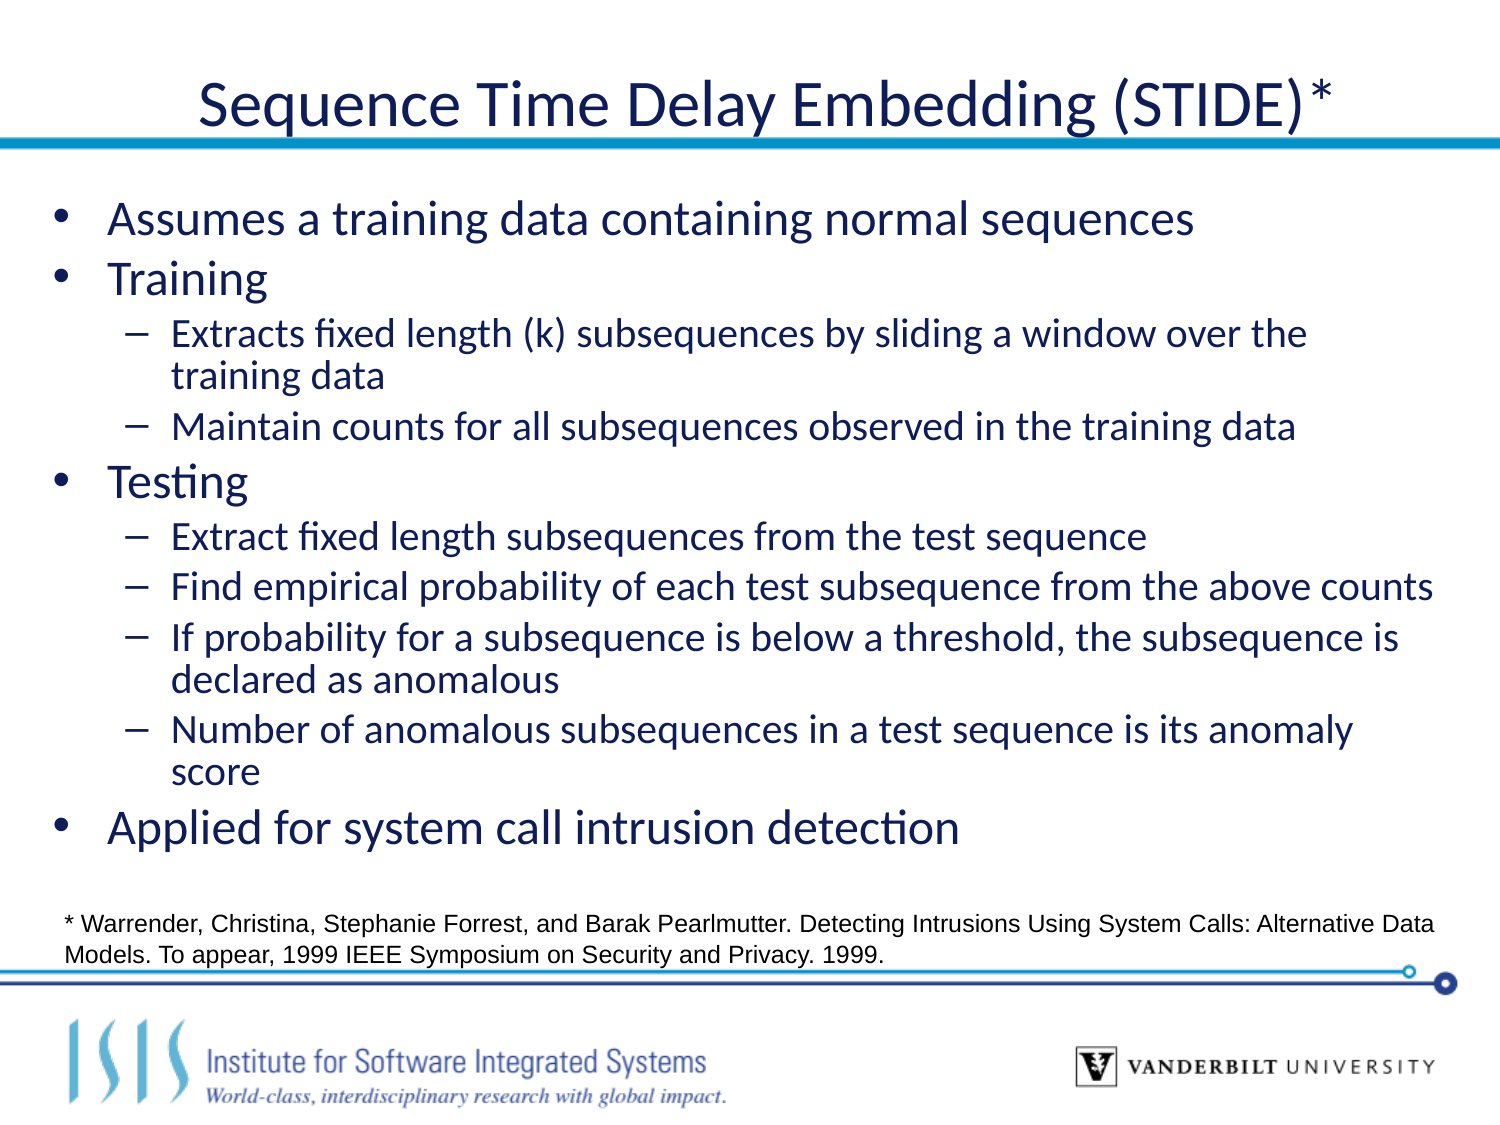

# Sequence Time Delay Embedding (STIDE)*
Assumes a training data containing normal sequences
Training
Extracts fixed length (k) subsequences by sliding a window over the training data
Maintain counts for all subsequences observed in the training data
Testing
Extract fixed length subsequences from the test sequence
Find empirical probability of each test subsequence from the above counts
If probability for a subsequence is below a threshold, the subsequence is declared as anomalous
Number of anomalous subsequences in a test sequence is its anomaly score
Applied for system call intrusion detection
* Warrender, Christina, Stephanie Forrest, and Barak Pearlmutter. Detecting Intrusions Using System Calls: Alternative Data Models. To appear, 1999 IEEE Symposium on Security and Privacy. 1999.